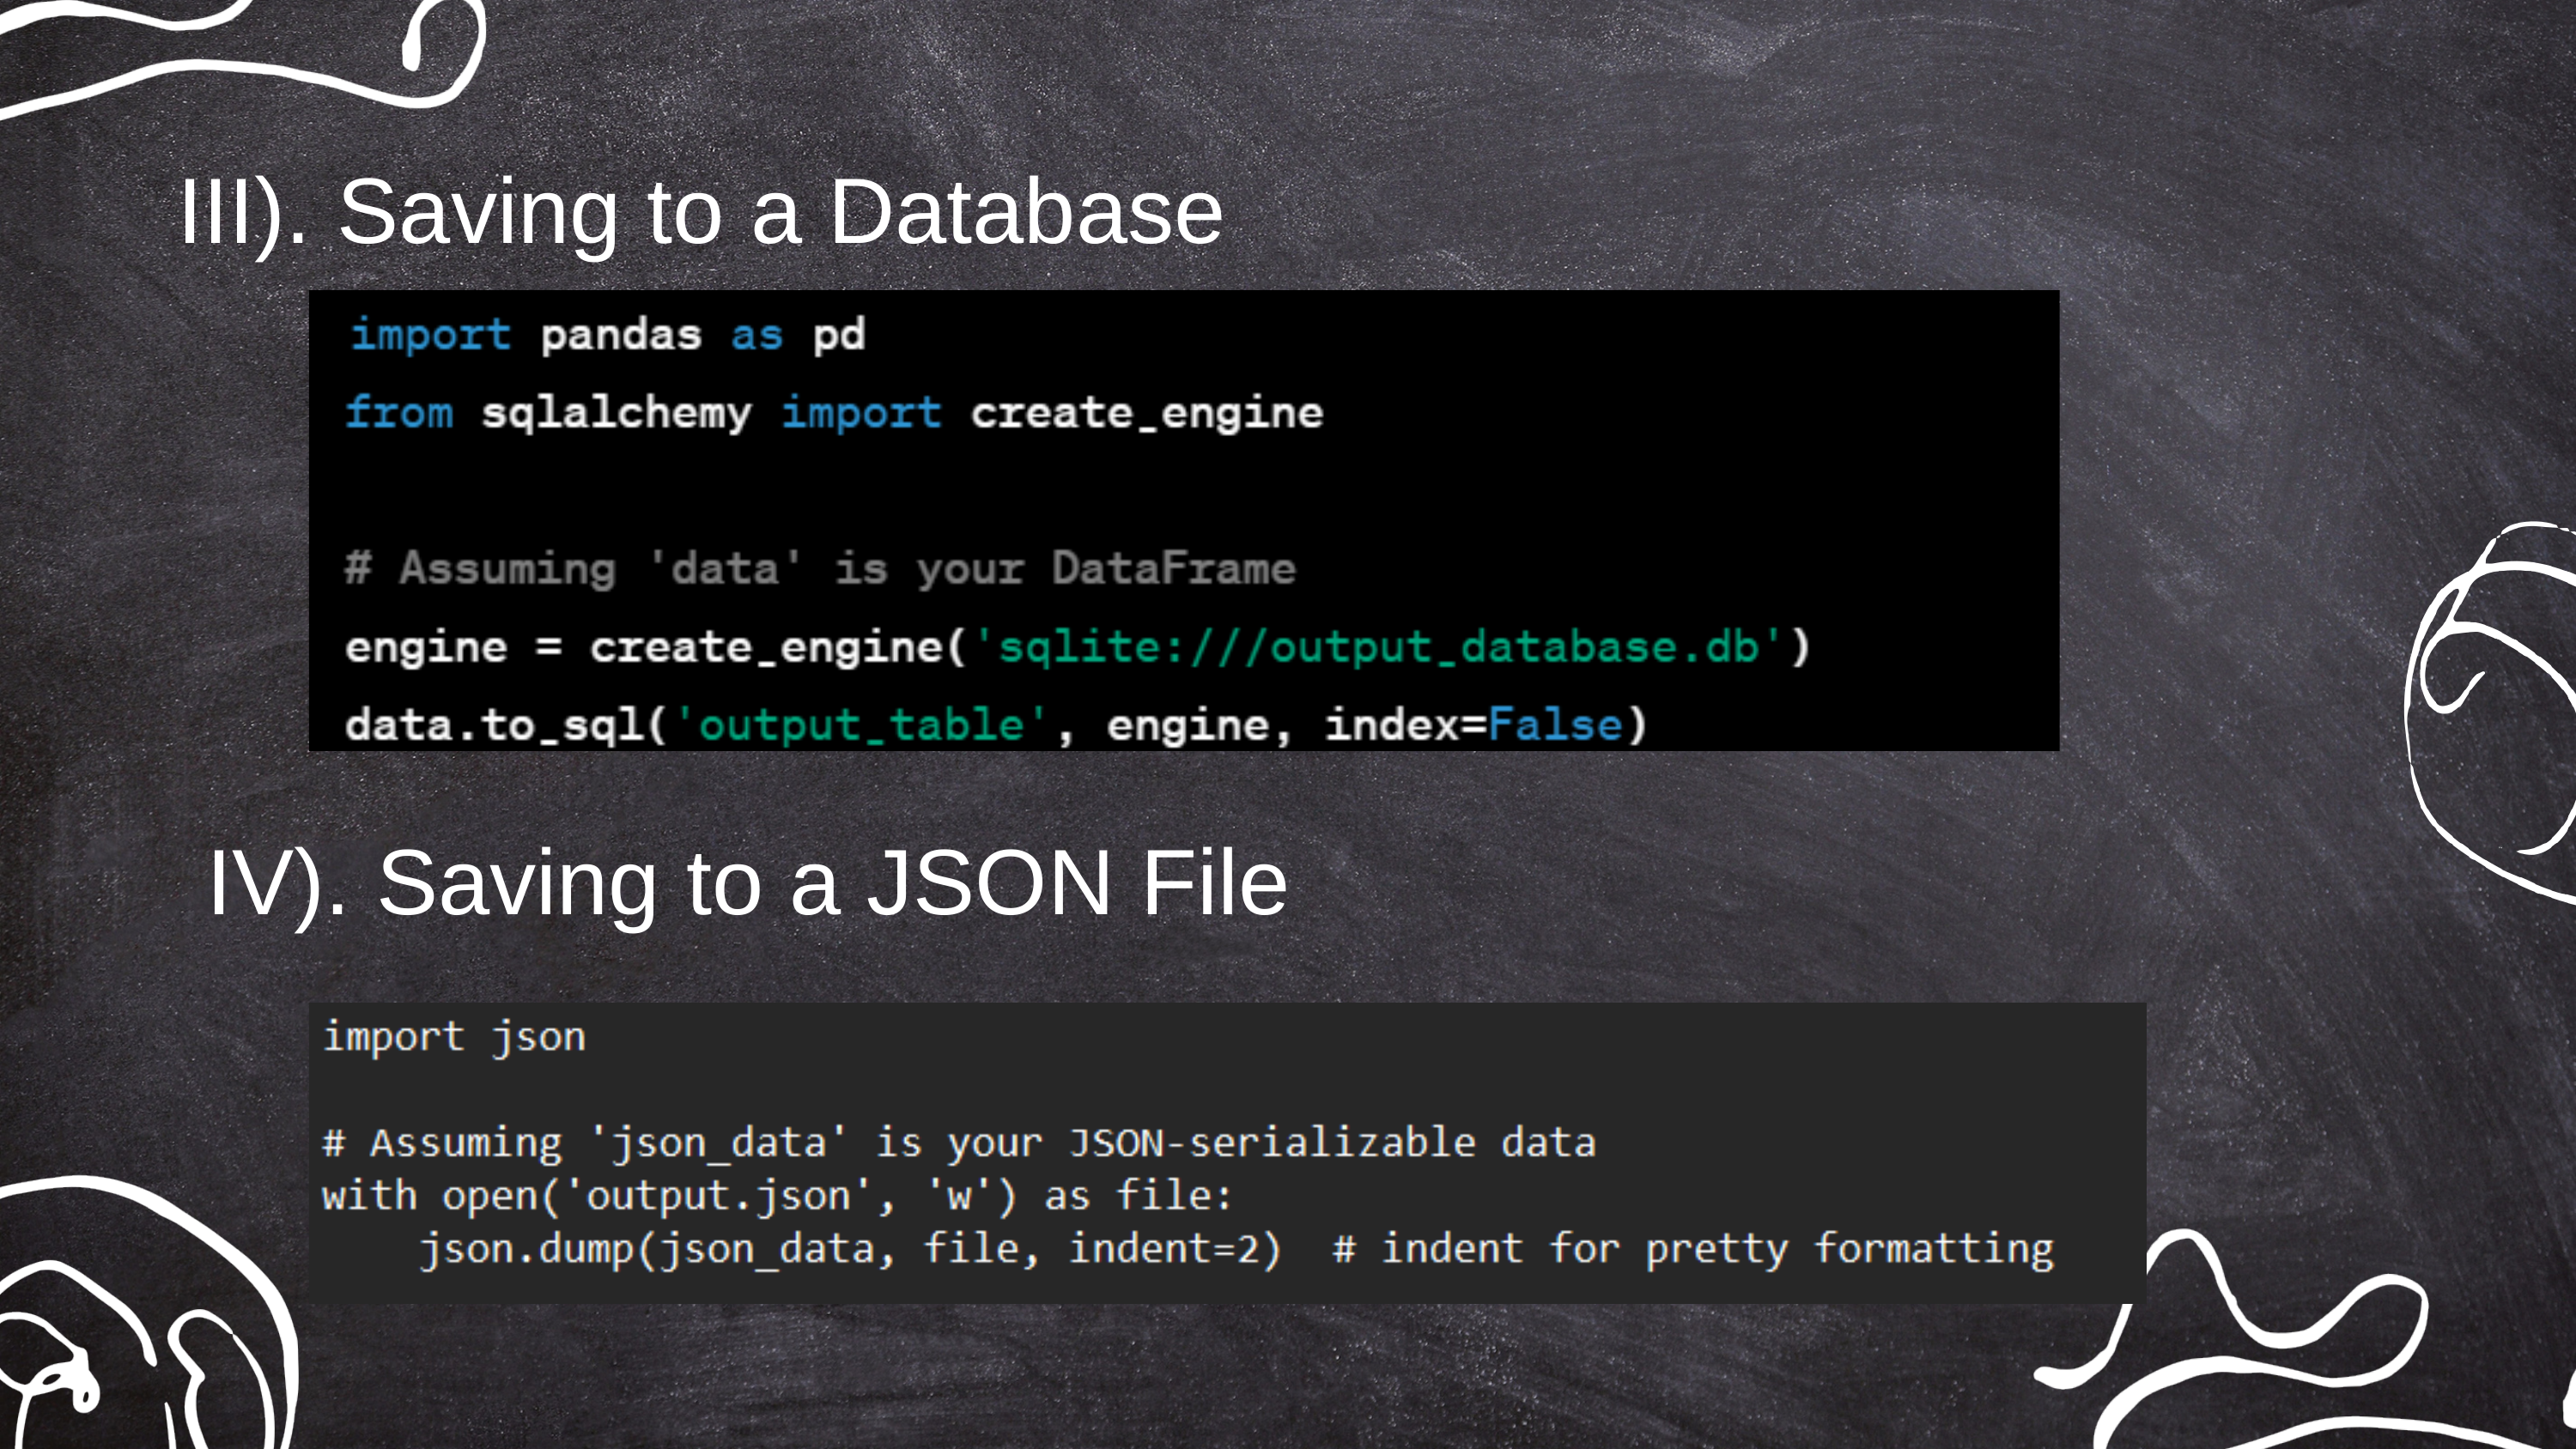

III). Saving to a Database

IV). Saving to a JSON File